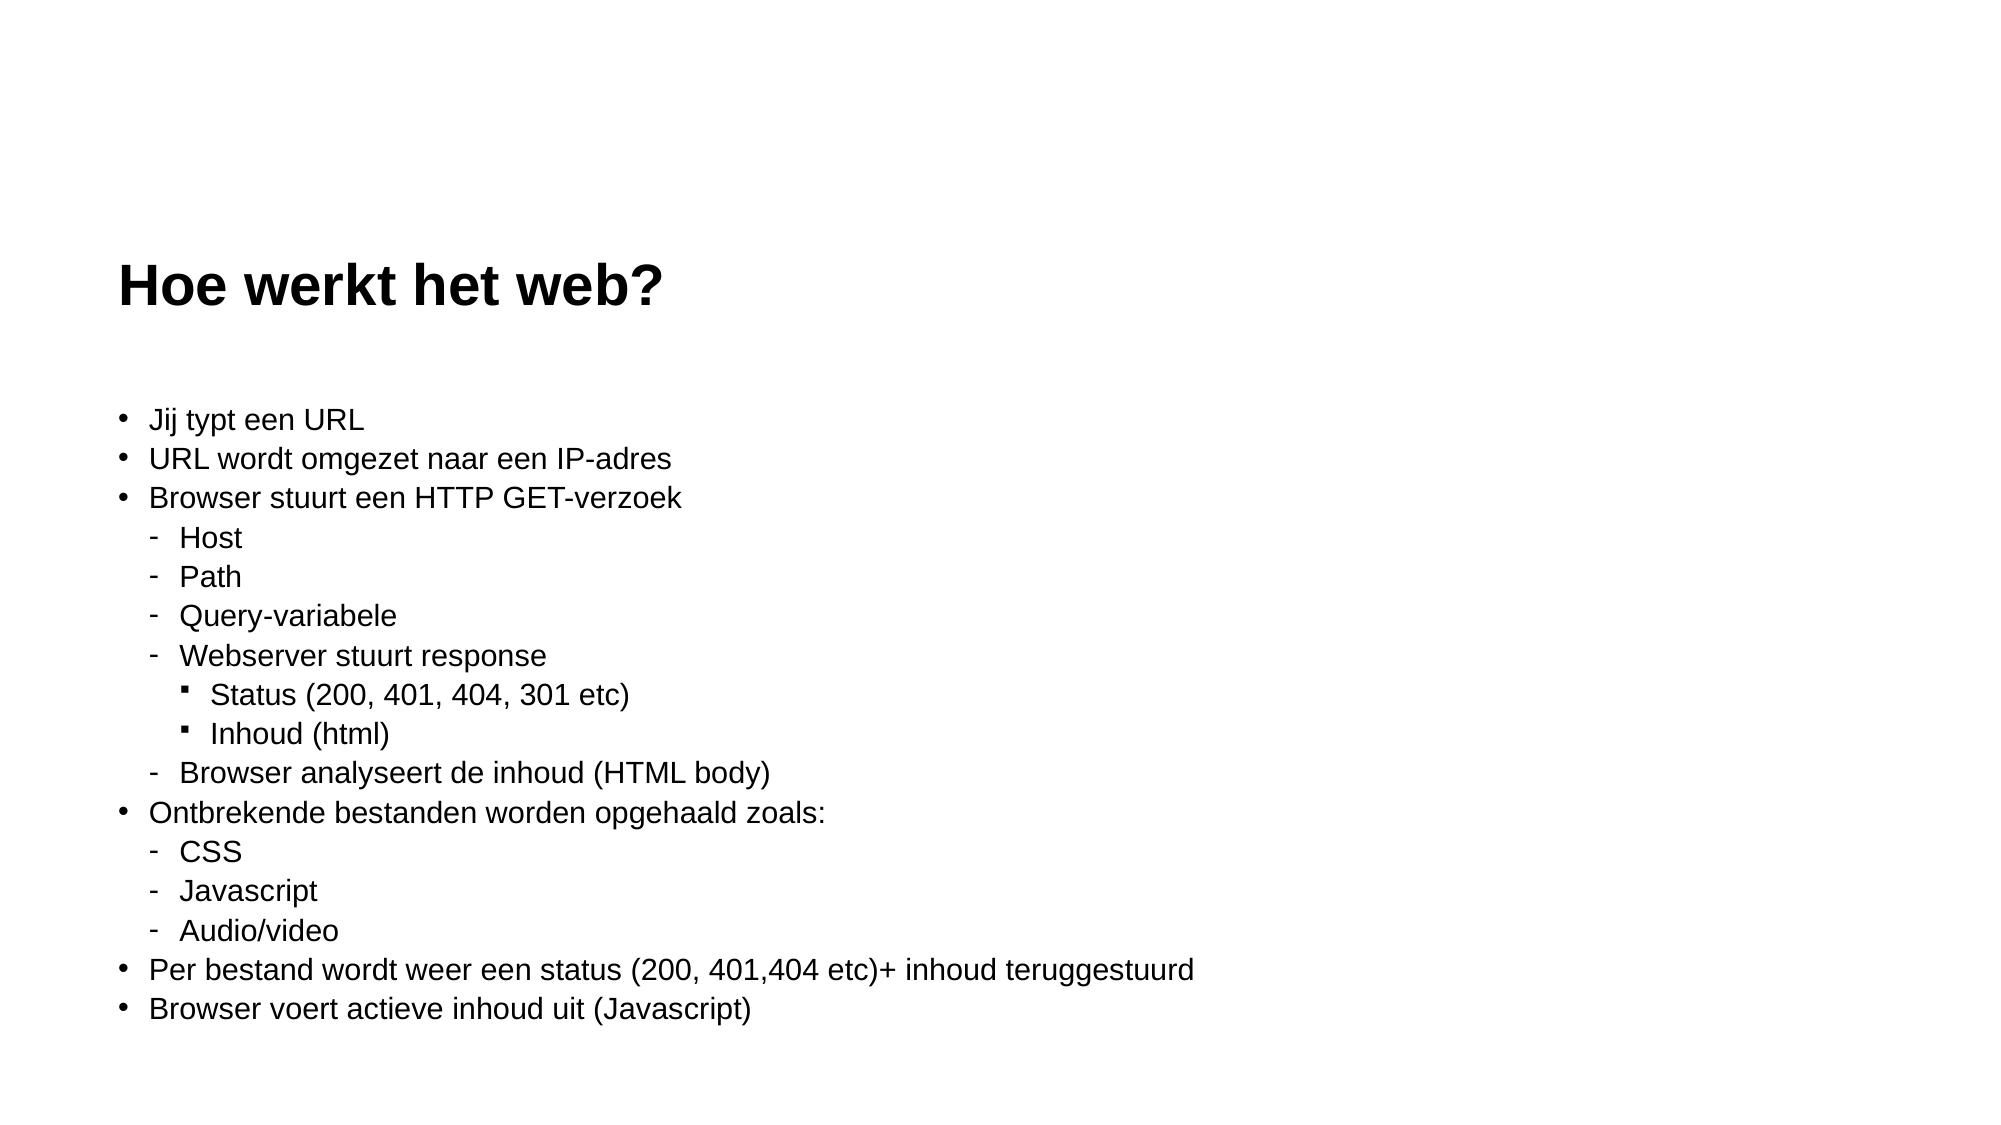

# Hoe werkt het web?
Jij typt een URL
URL wordt omgezet naar een IP-adres
Browser stuurt een HTTP GET-verzoek
Host
Path
Query-variabele
Webserver stuurt response
Status (200, 401, 404, 301 etc)
Inhoud (html)
Browser analyseert de inhoud (HTML body)
Ontbrekende bestanden worden opgehaald zoals:
CSS
Javascript
Audio/video
Per bestand wordt weer een status (200, 401,404 etc)+ inhoud teruggestuurd
Browser voert actieve inhoud uit (Javascript)